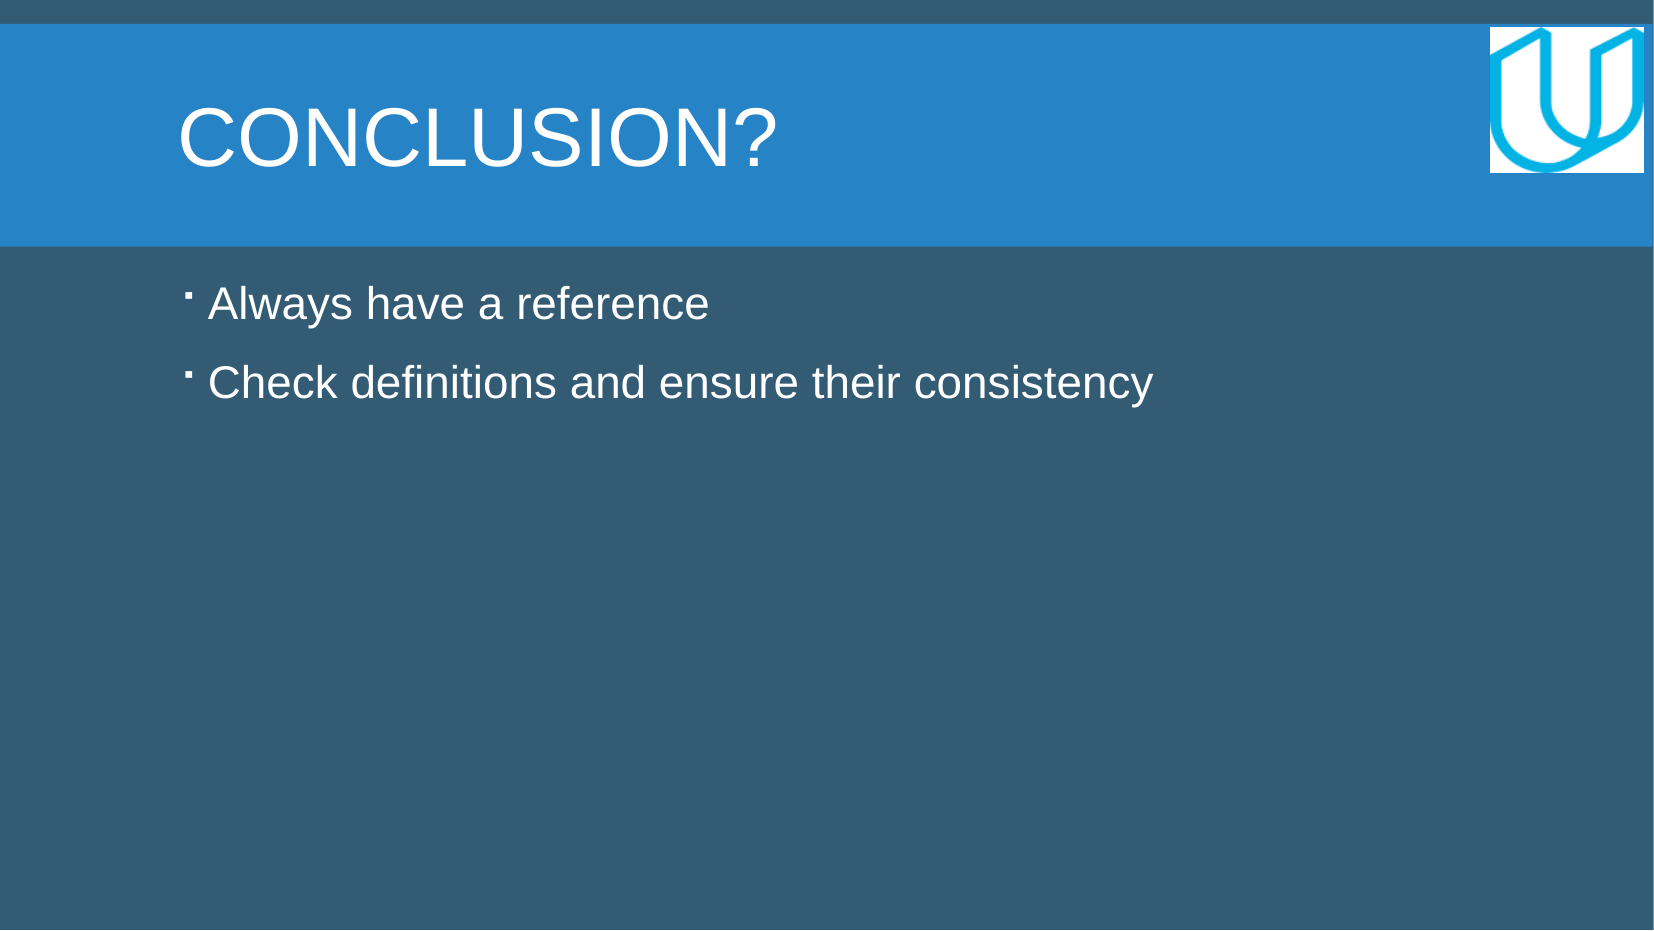

Conclusion?
Always have a reference
Check definitions and ensure their consistency